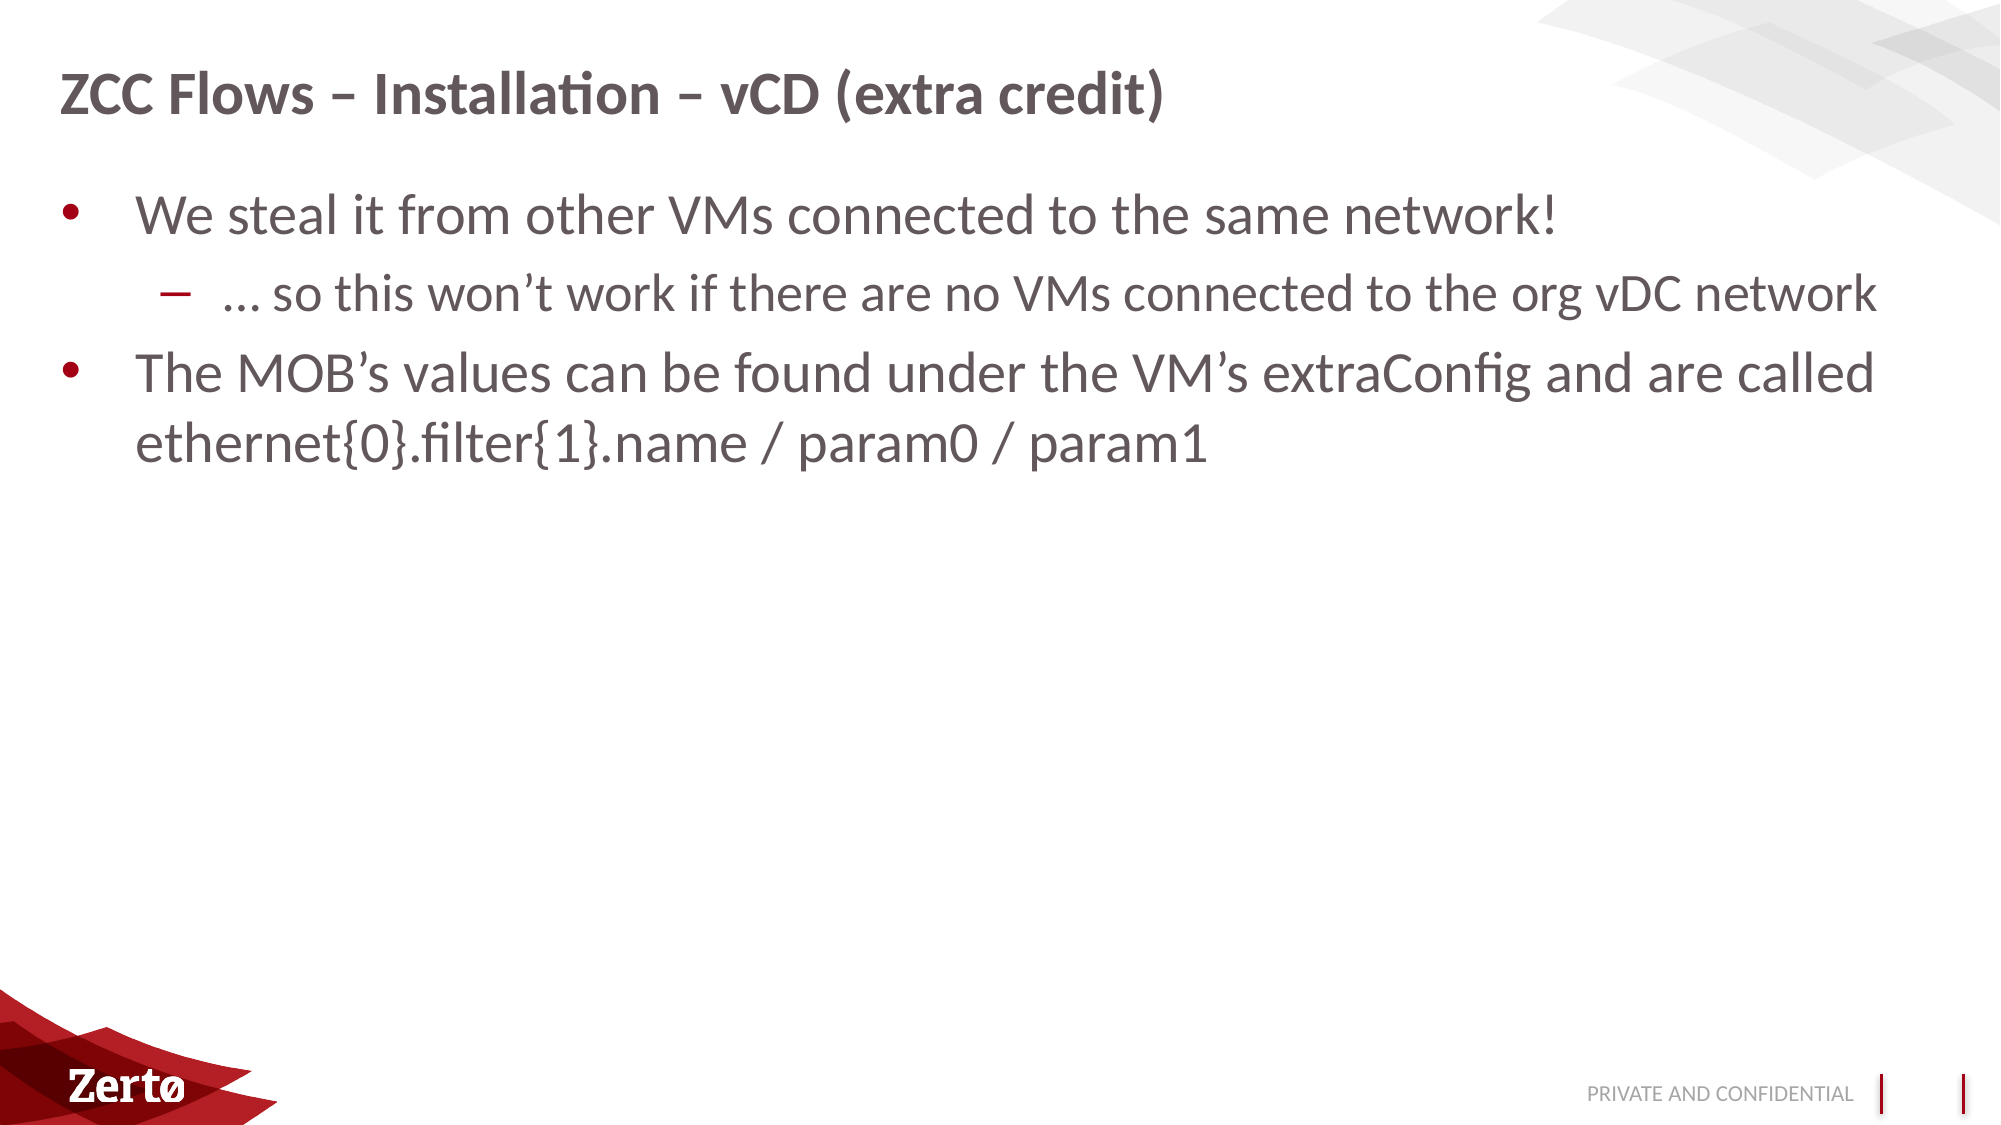

# ZCC Flows – Installation – vCD (extra credit)
We steal it from other VMs connected to the same network!
… so this won’t work if there are no VMs connected to the org vDC network
The MOB’s values can be found under the VM’s extraConfig and are called ethernet{0}.filter{1}.name / param0 / param1